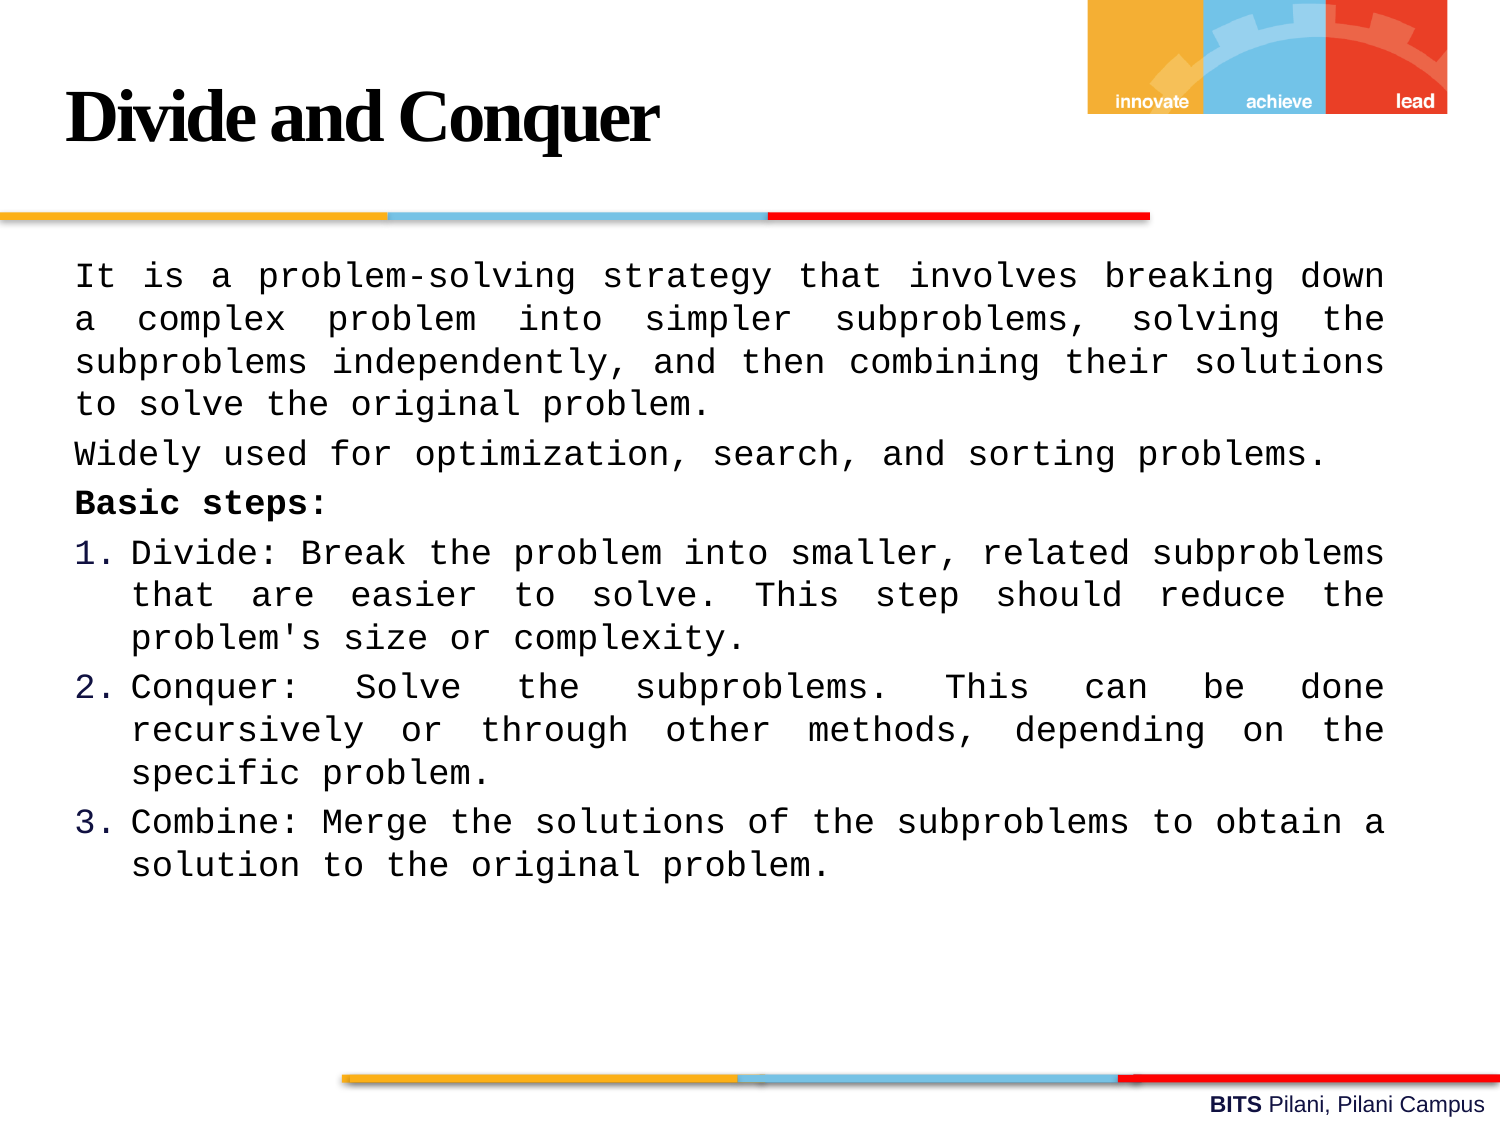

Divide and Conquer
It is a problem-solving strategy that involves breaking down a complex problem into simpler subproblems, solving the subproblems independently, and then combining their solutions to solve the original problem.
Widely used for optimization, search, and sorting problems.
Basic steps:
Divide: Break the problem into smaller, related subproblems that are easier to solve. This step should reduce the problem's size or complexity.
Conquer: Solve the subproblems. This can be done recursively or through other methods, depending on the specific problem.
Combine: Merge the solutions of the subproblems to obtain a solution to the original problem.